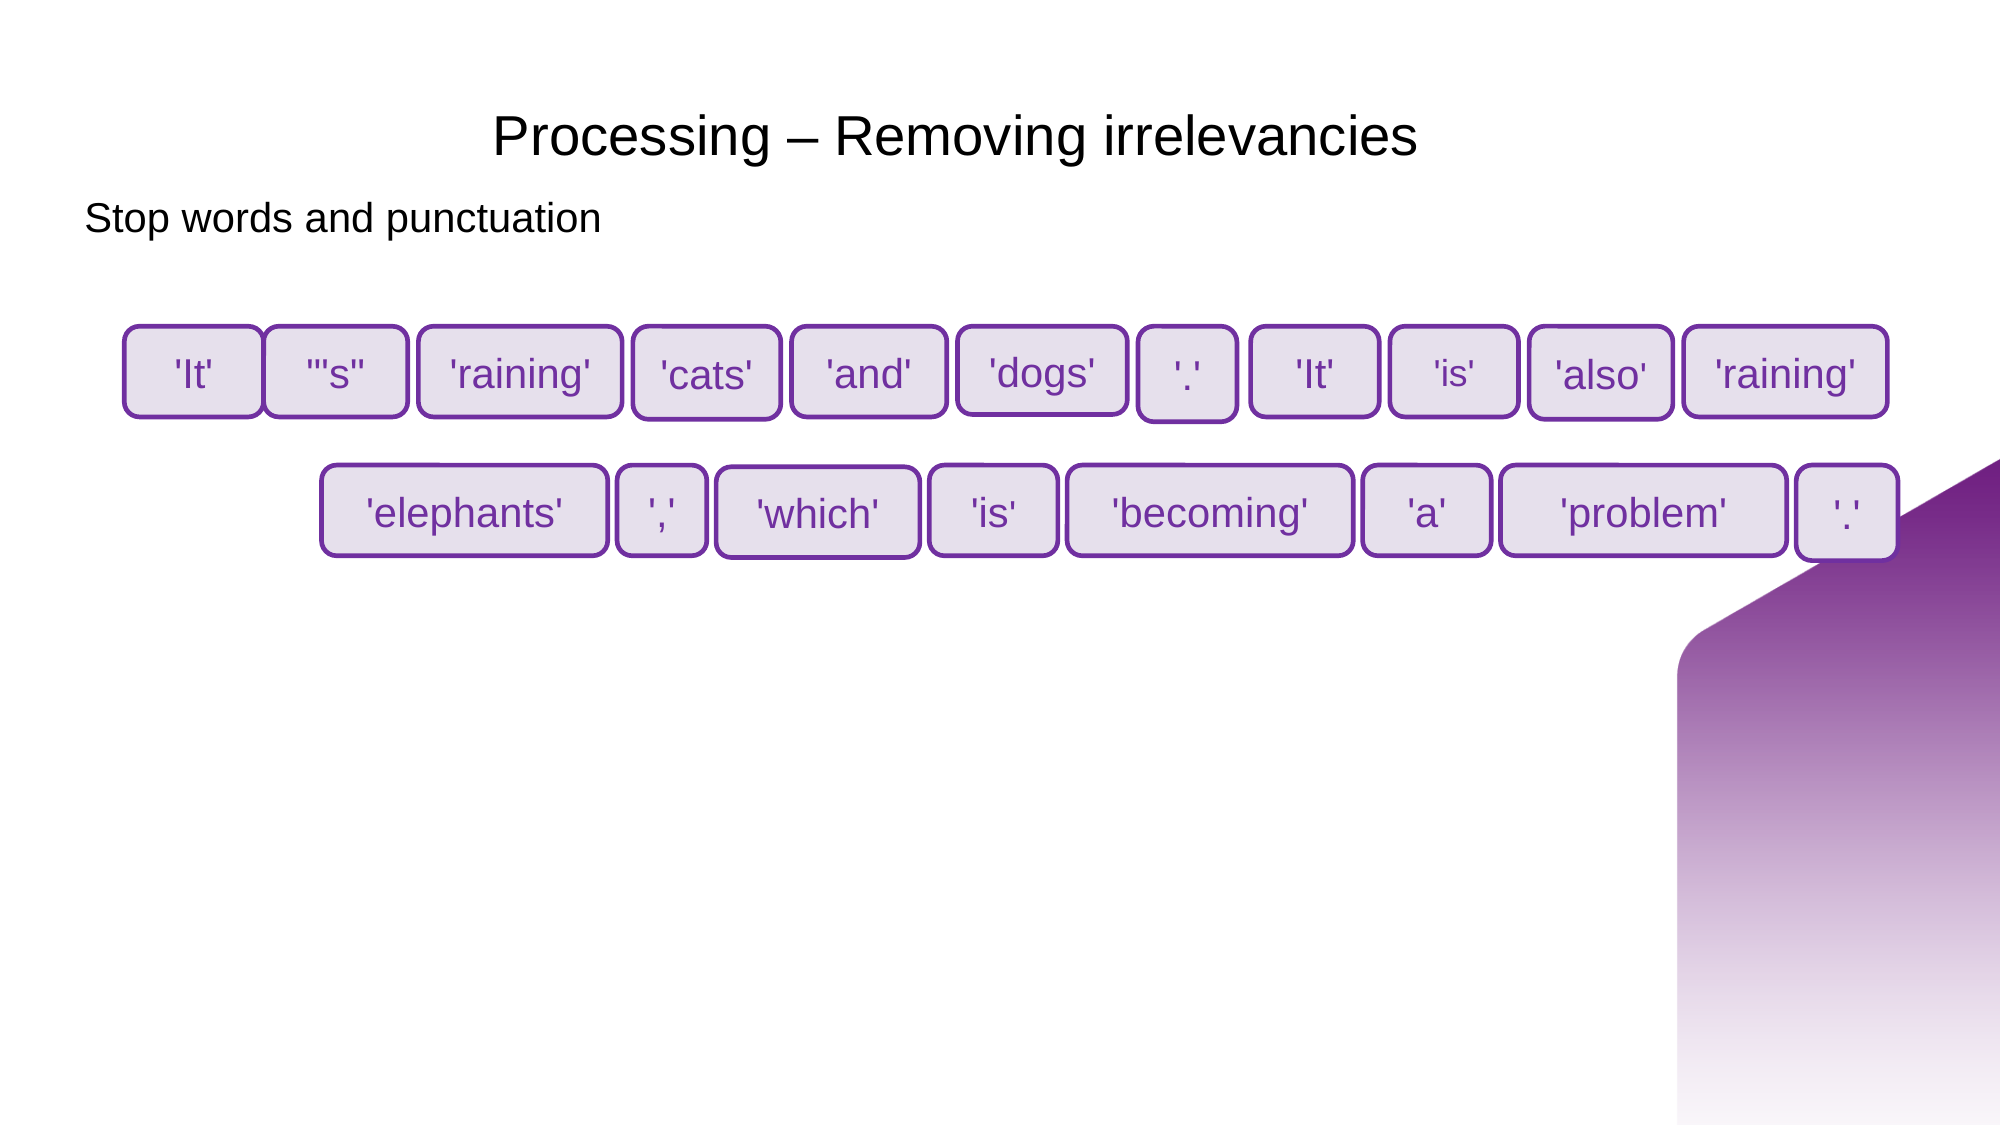

# Processing – Removing irrelevancies
Stop words and punctuation

'It'
"'s"
'raining'
'cats'
'and'
'dogs'
'.'
'It'
'is'
'also'
'raining'
'elephants'
','
'is'
'becoming'
'a'
'problem'
'.'
'which'